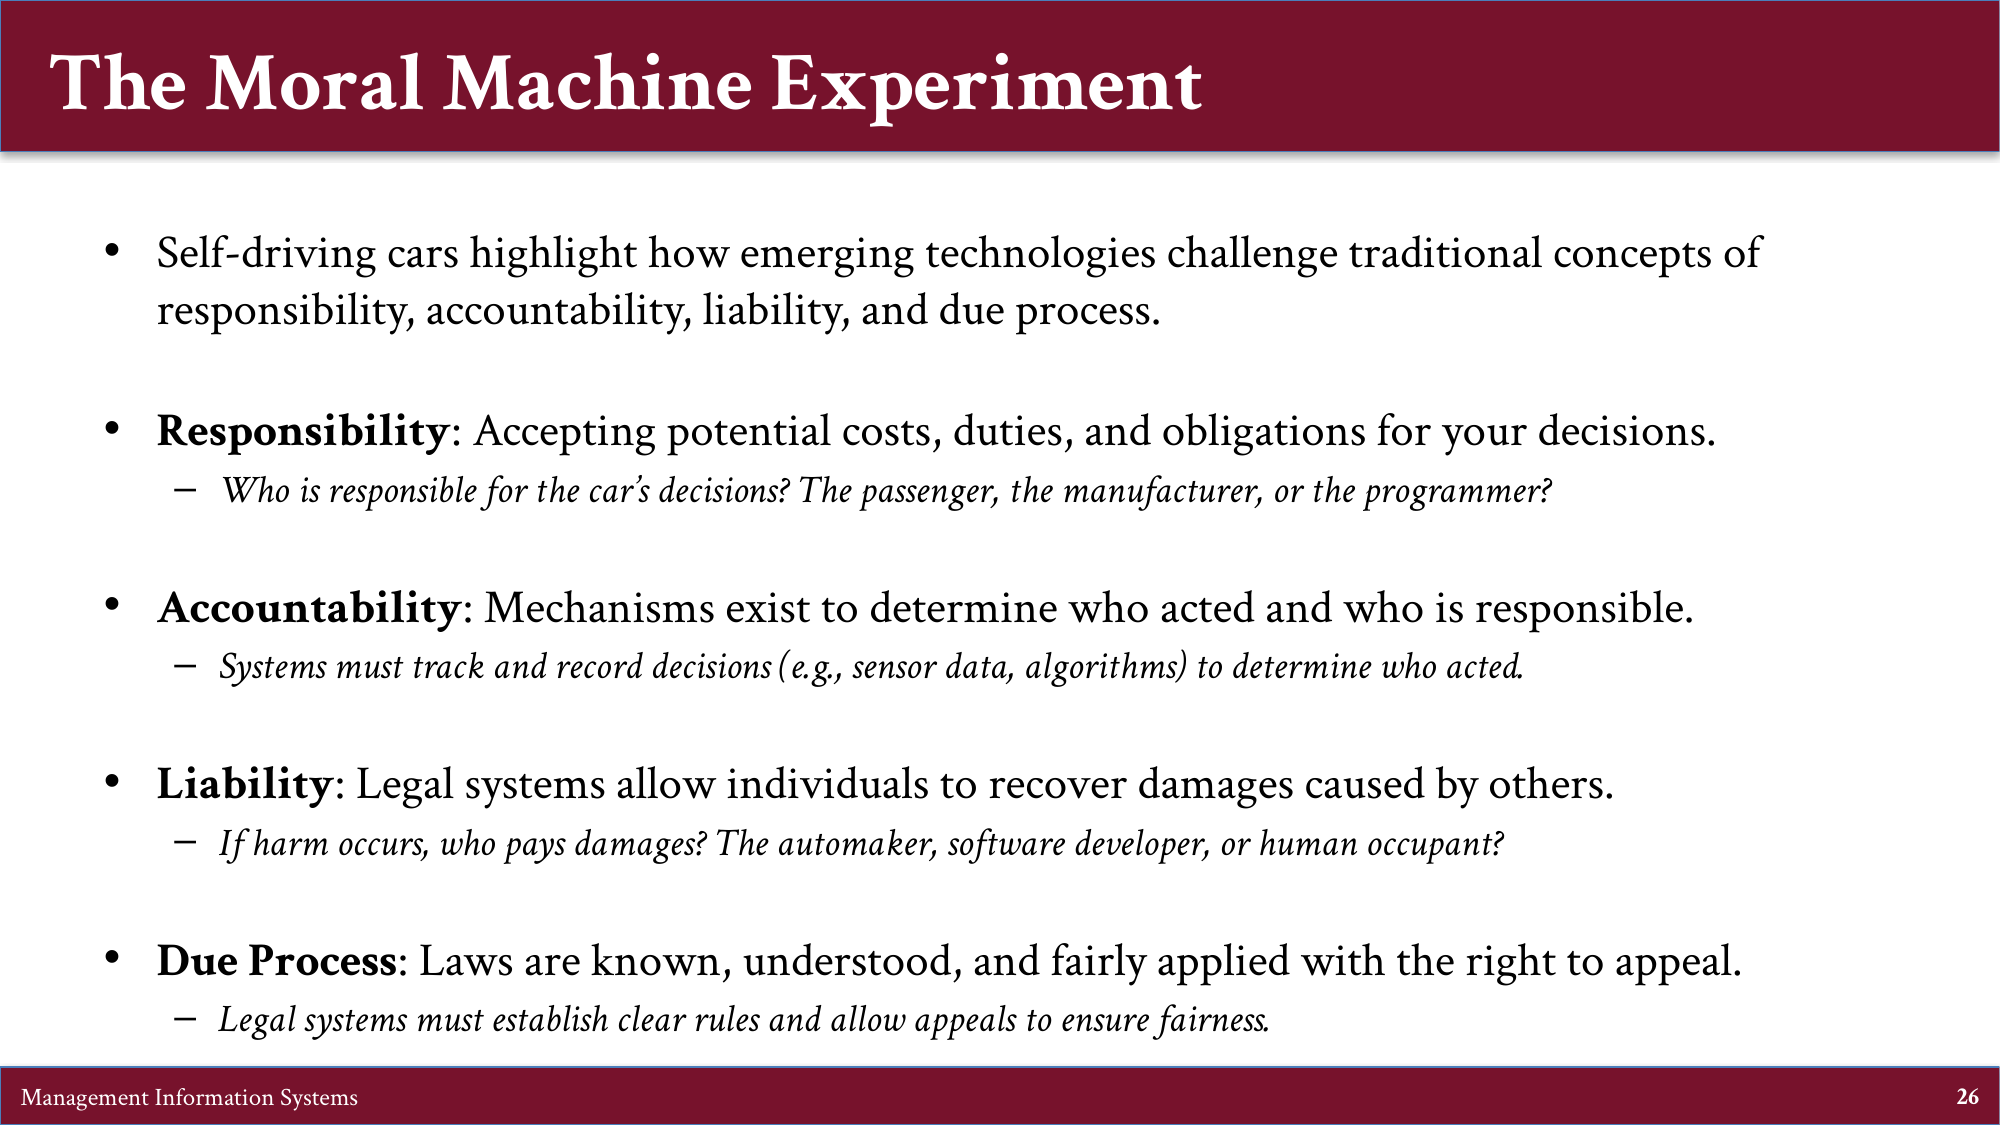

# The Moral Machine Experiment
Self-driving cars highlight how emerging technologies challenge traditional concepts of responsibility, accountability, liability, and due process.

Responsibility: Accepting potential costs, duties, and obligations for your decisions.
Who is responsible for the car’s decisions? The passenger, the manufacturer, or the programmer?

Accountability: Mechanisms exist to determine who acted and who is responsible.
Systems must track and record decisions (e.g., sensor data, algorithms) to determine who acted.

Liability: Legal systems allow individuals to recover damages caused by others.
If harm occurs, who pays damages? The automaker, software developer, or human occupant?

Due Process: Laws are known, understood, and fairly applied with the right to appeal.
Legal systems must establish clear rules and allow appeals to ensure fairness.

 Management Information Systems
26